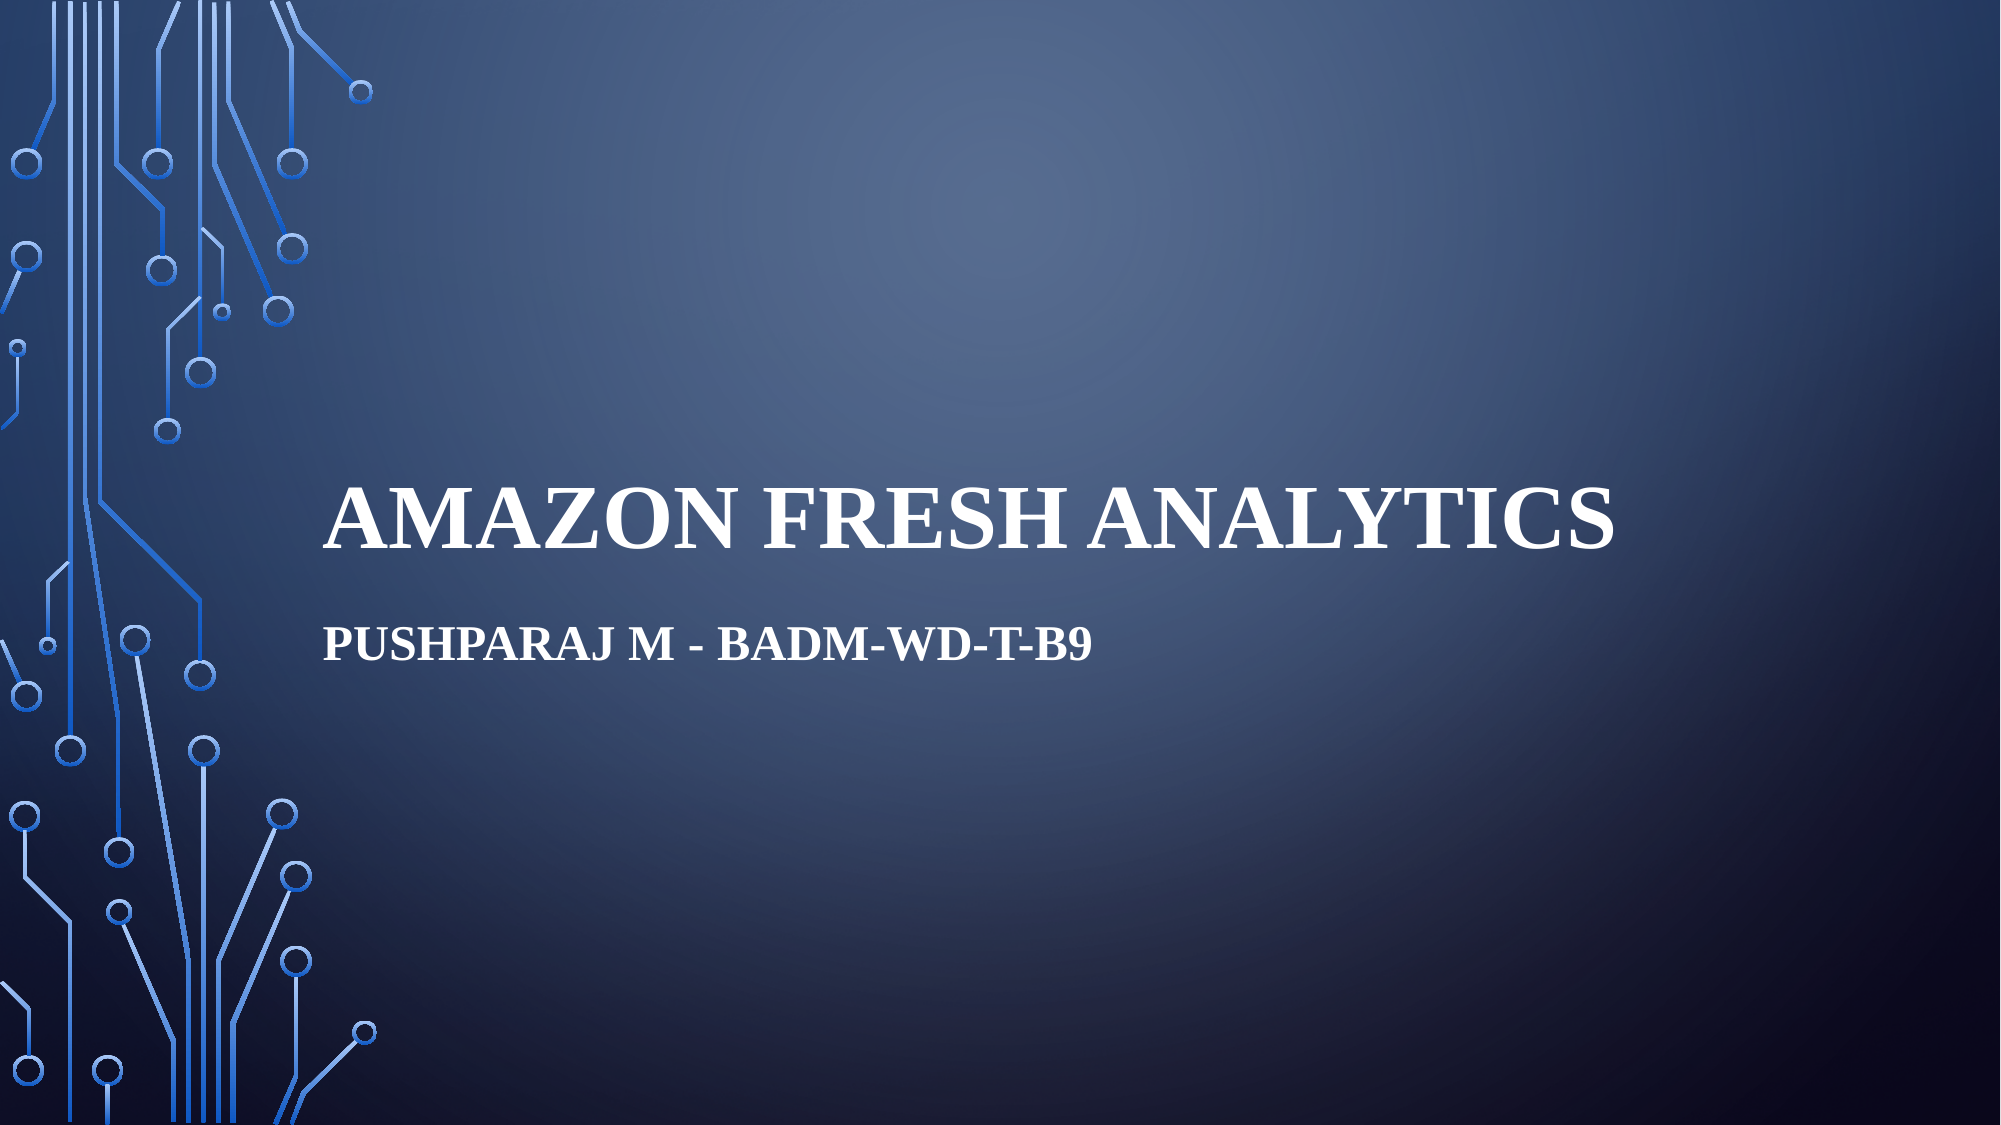

# Amazon Fresh Analytics
Pushparaj m - BADM-WD-T-B9